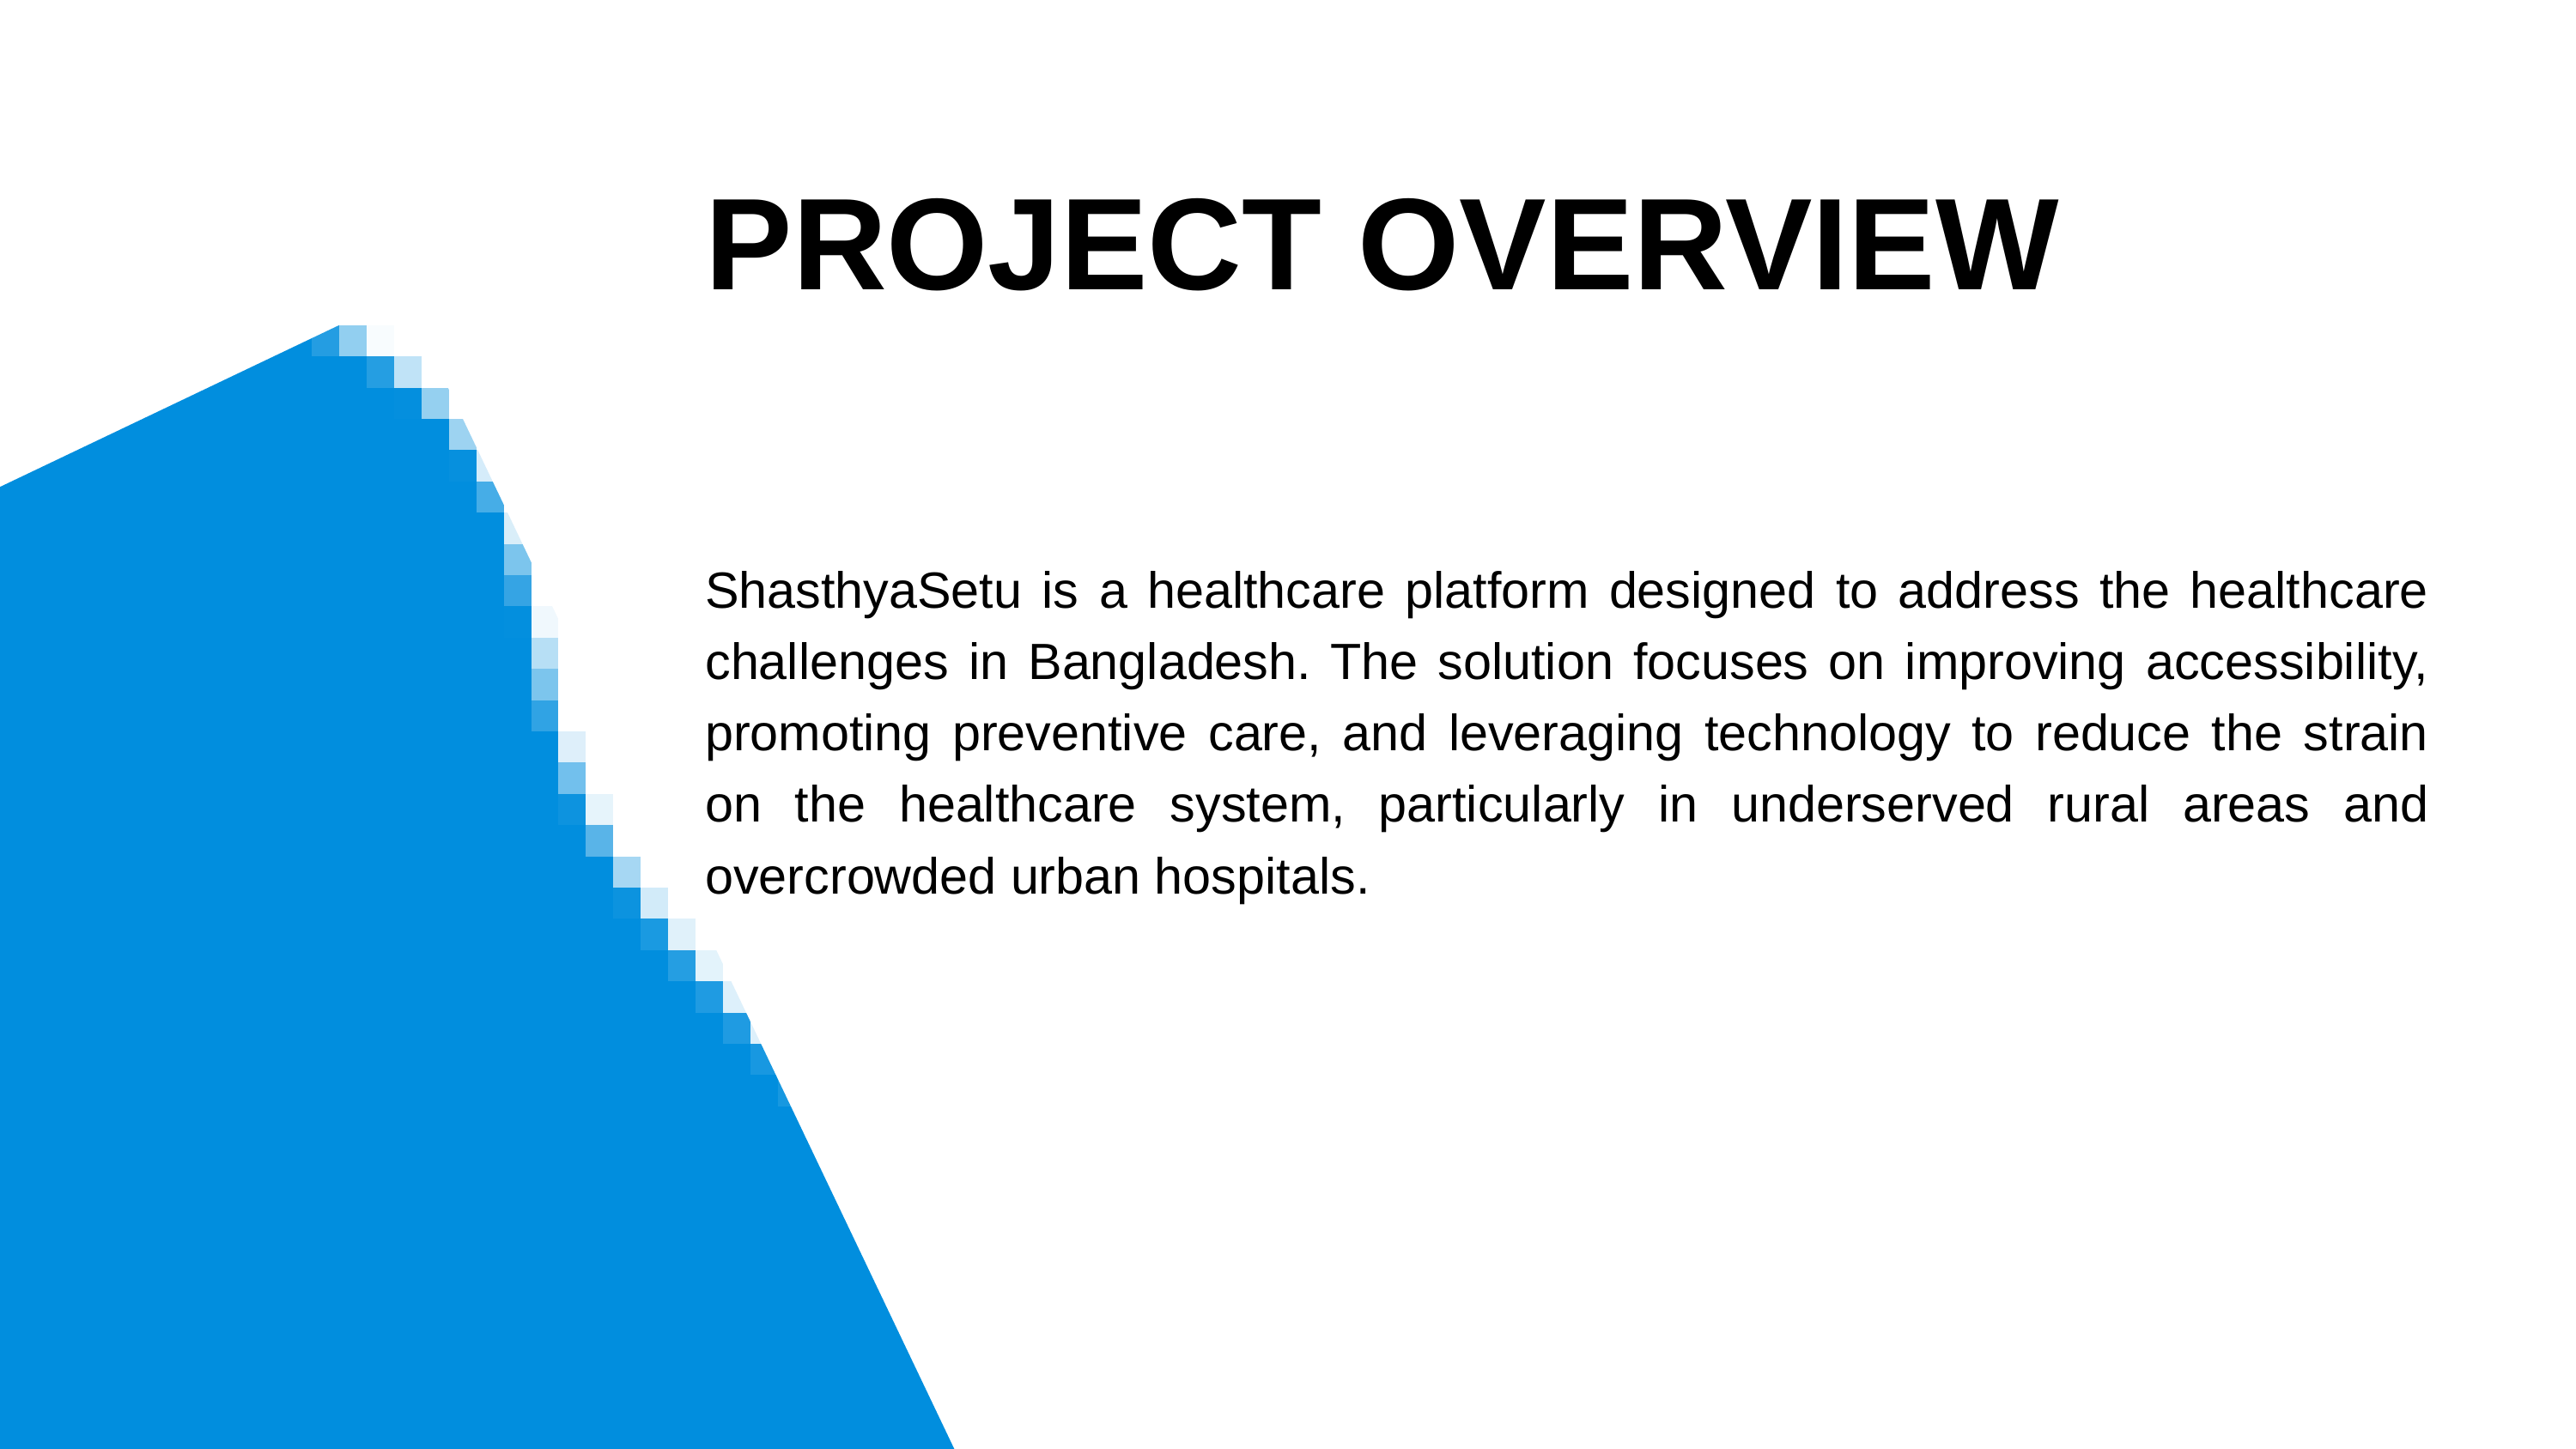

PROJECT OVERVIEW

ShasthyaSetu is a healthcare platform designed to address the healthcare challenges in Bangladesh. The solution focuses on improving accessibility, promoting preventive care, and leveraging technology to reduce the strain on the healthcare system, particularly in underserved rural areas and overcrowded urban hospitals.